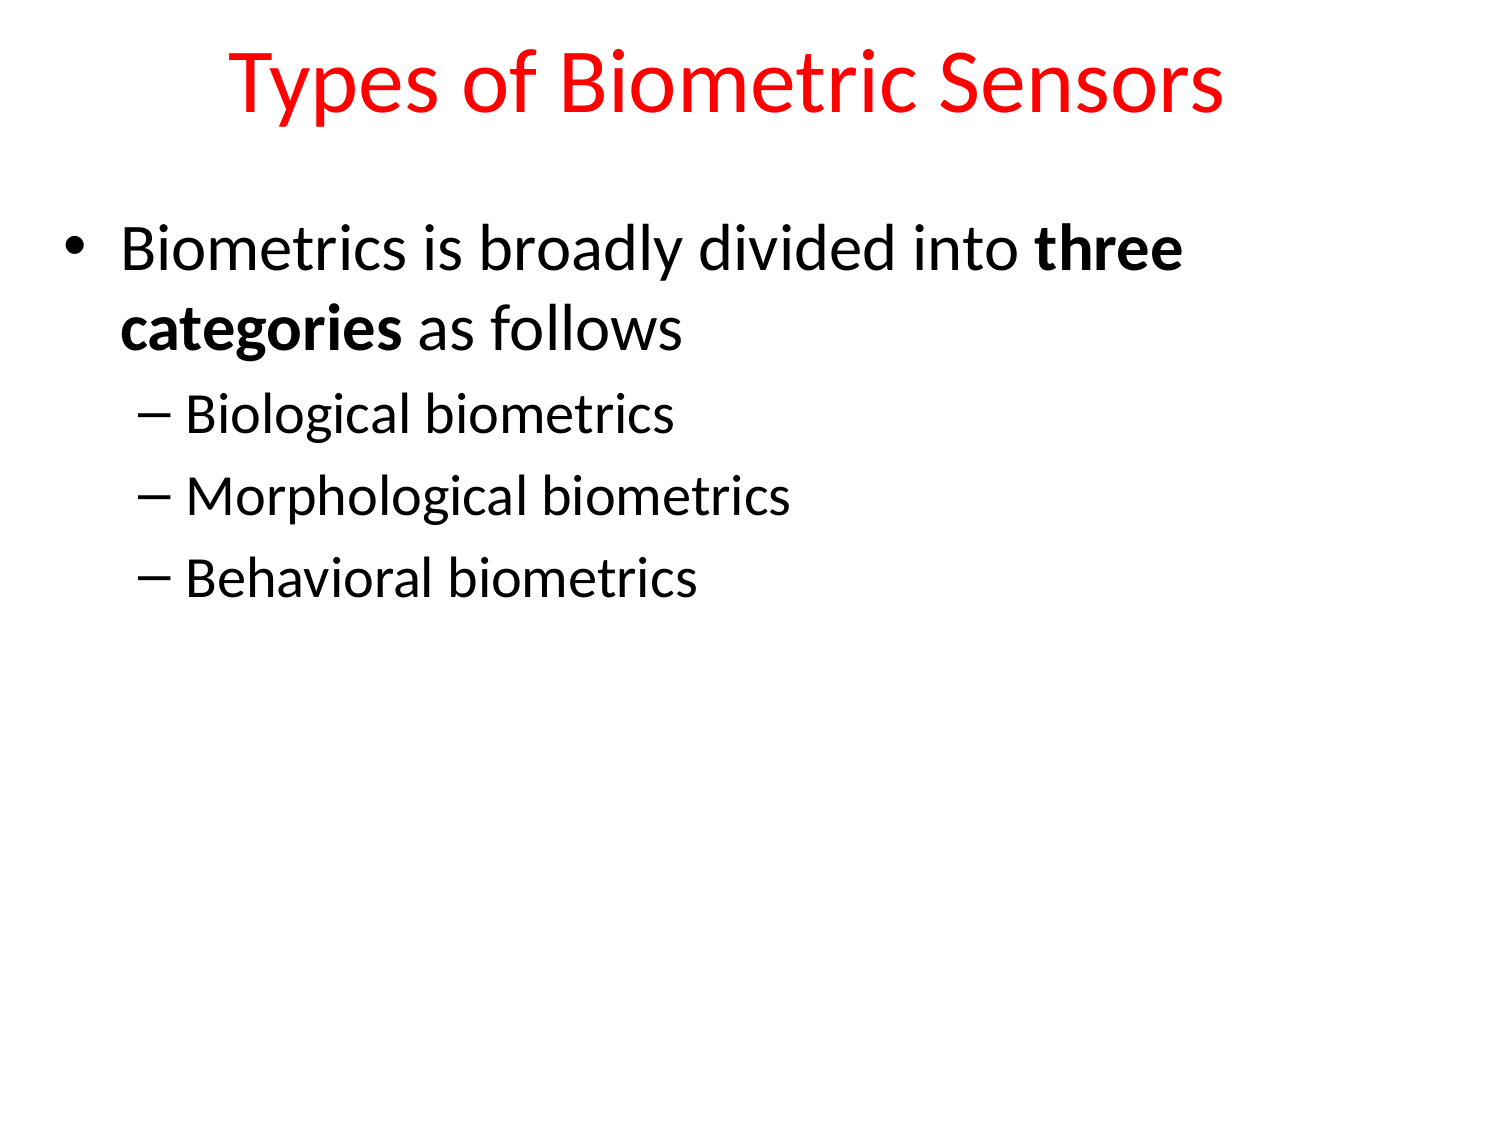

# Types of Biometric Sensors
Biometrics is broadly divided into three categories as follows
Biological biometrics
Morphological biometrics
Behavioral biometrics